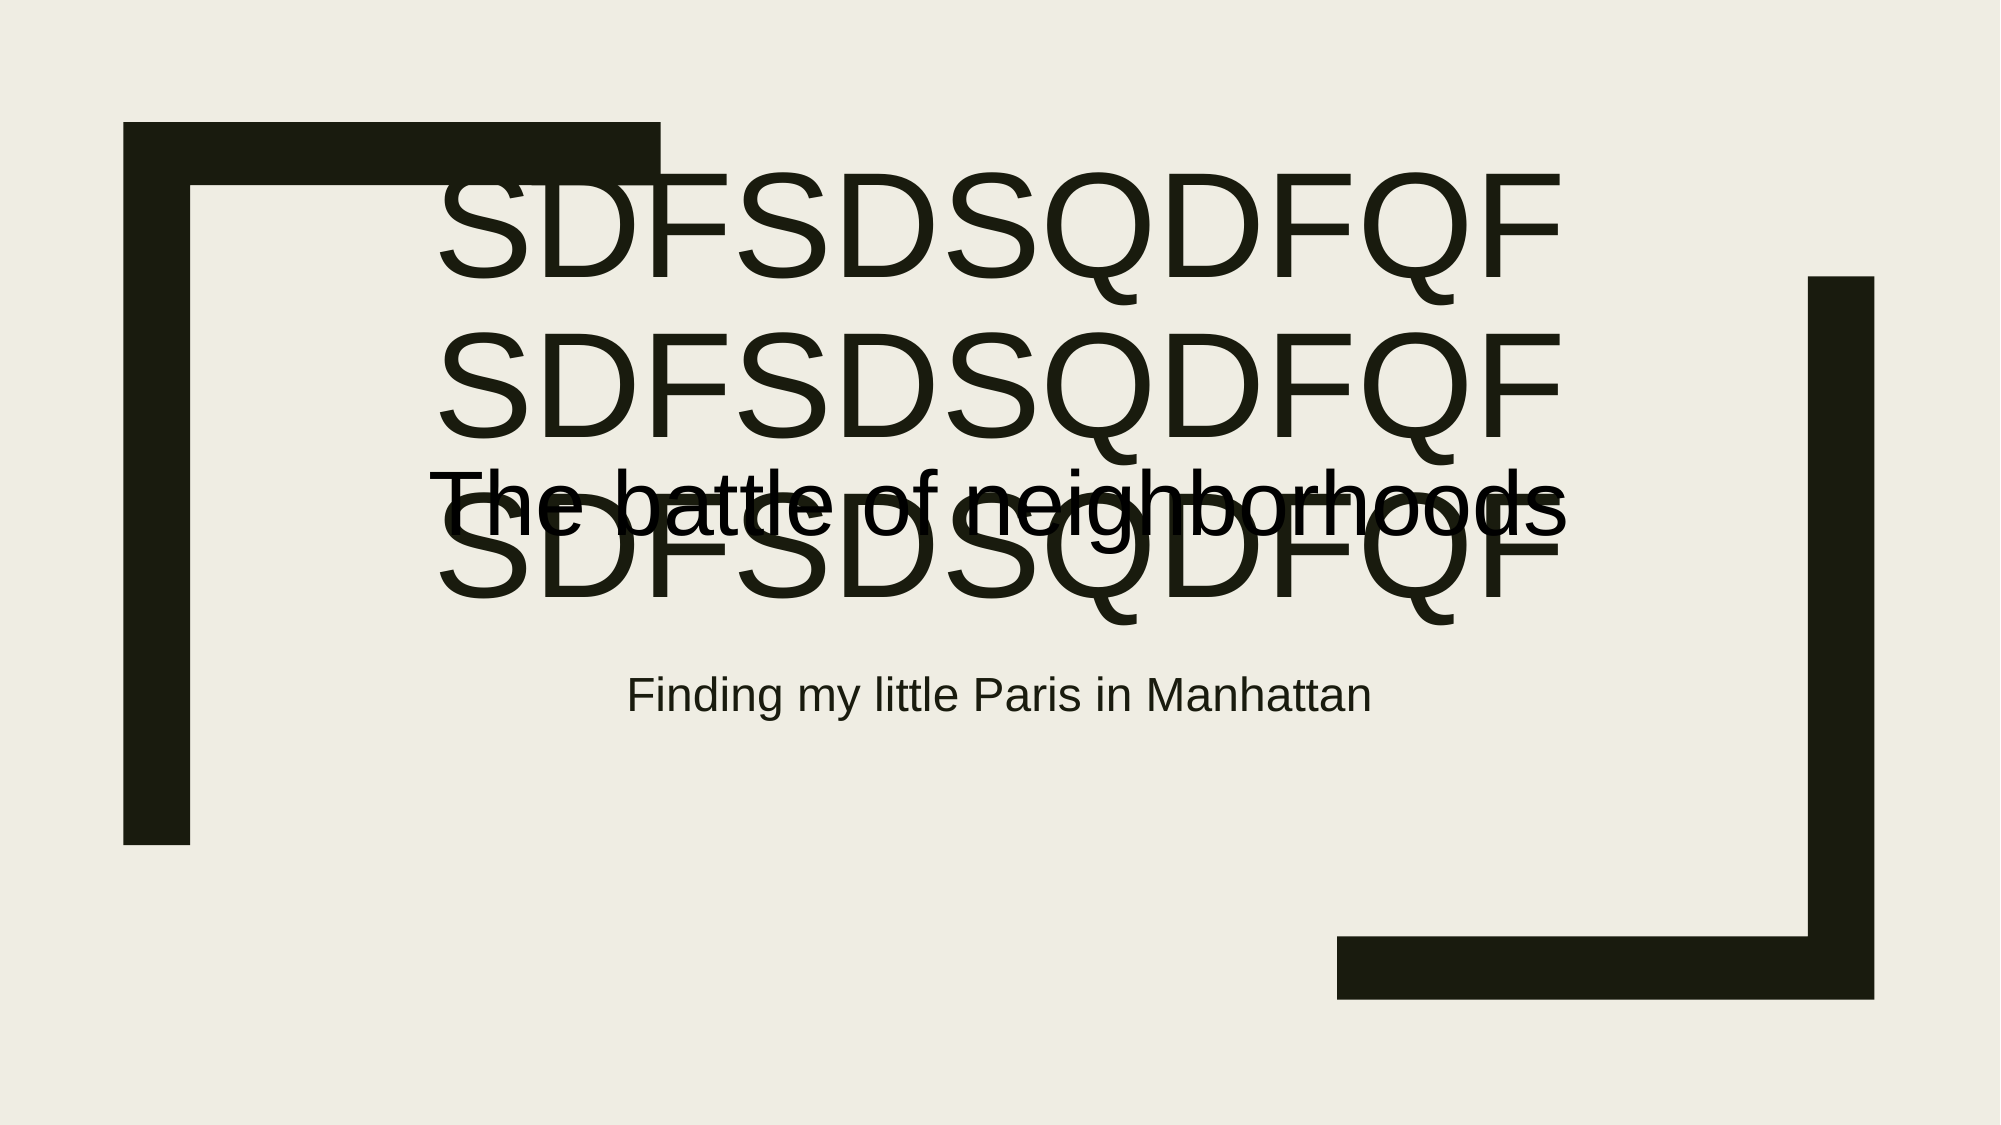

# sdfsdsqdfqf sdfsdsqdfqf sdfsdsqdfqf
The battle of neighborhoods
Finding my little Paris in Manhattan